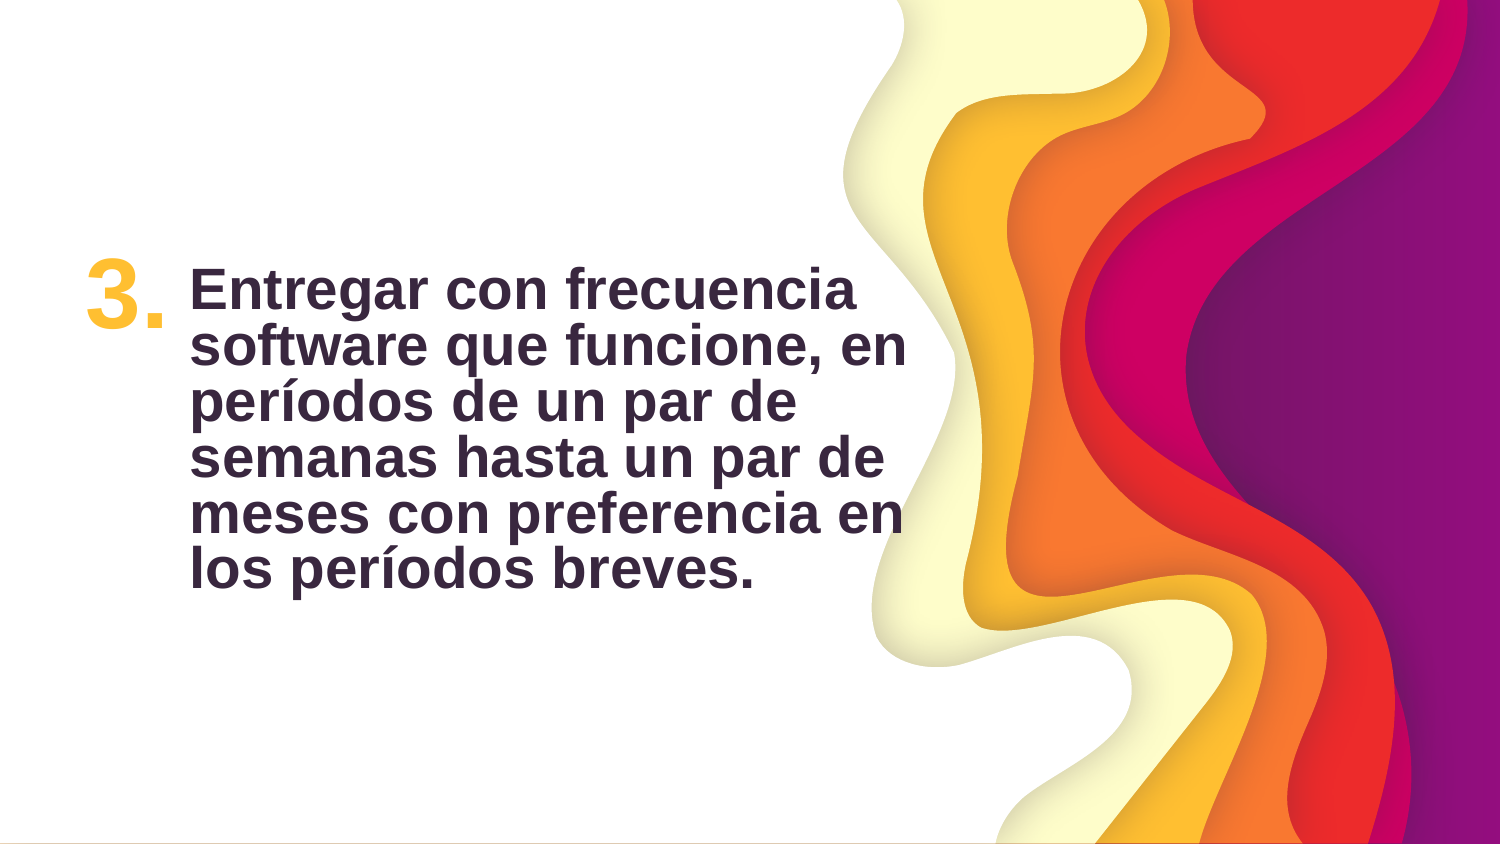

3.
Entregar con frecuencia software que funcione, en períodos de un par de semanas hasta un par de meses con preferencia en los períodos breves.